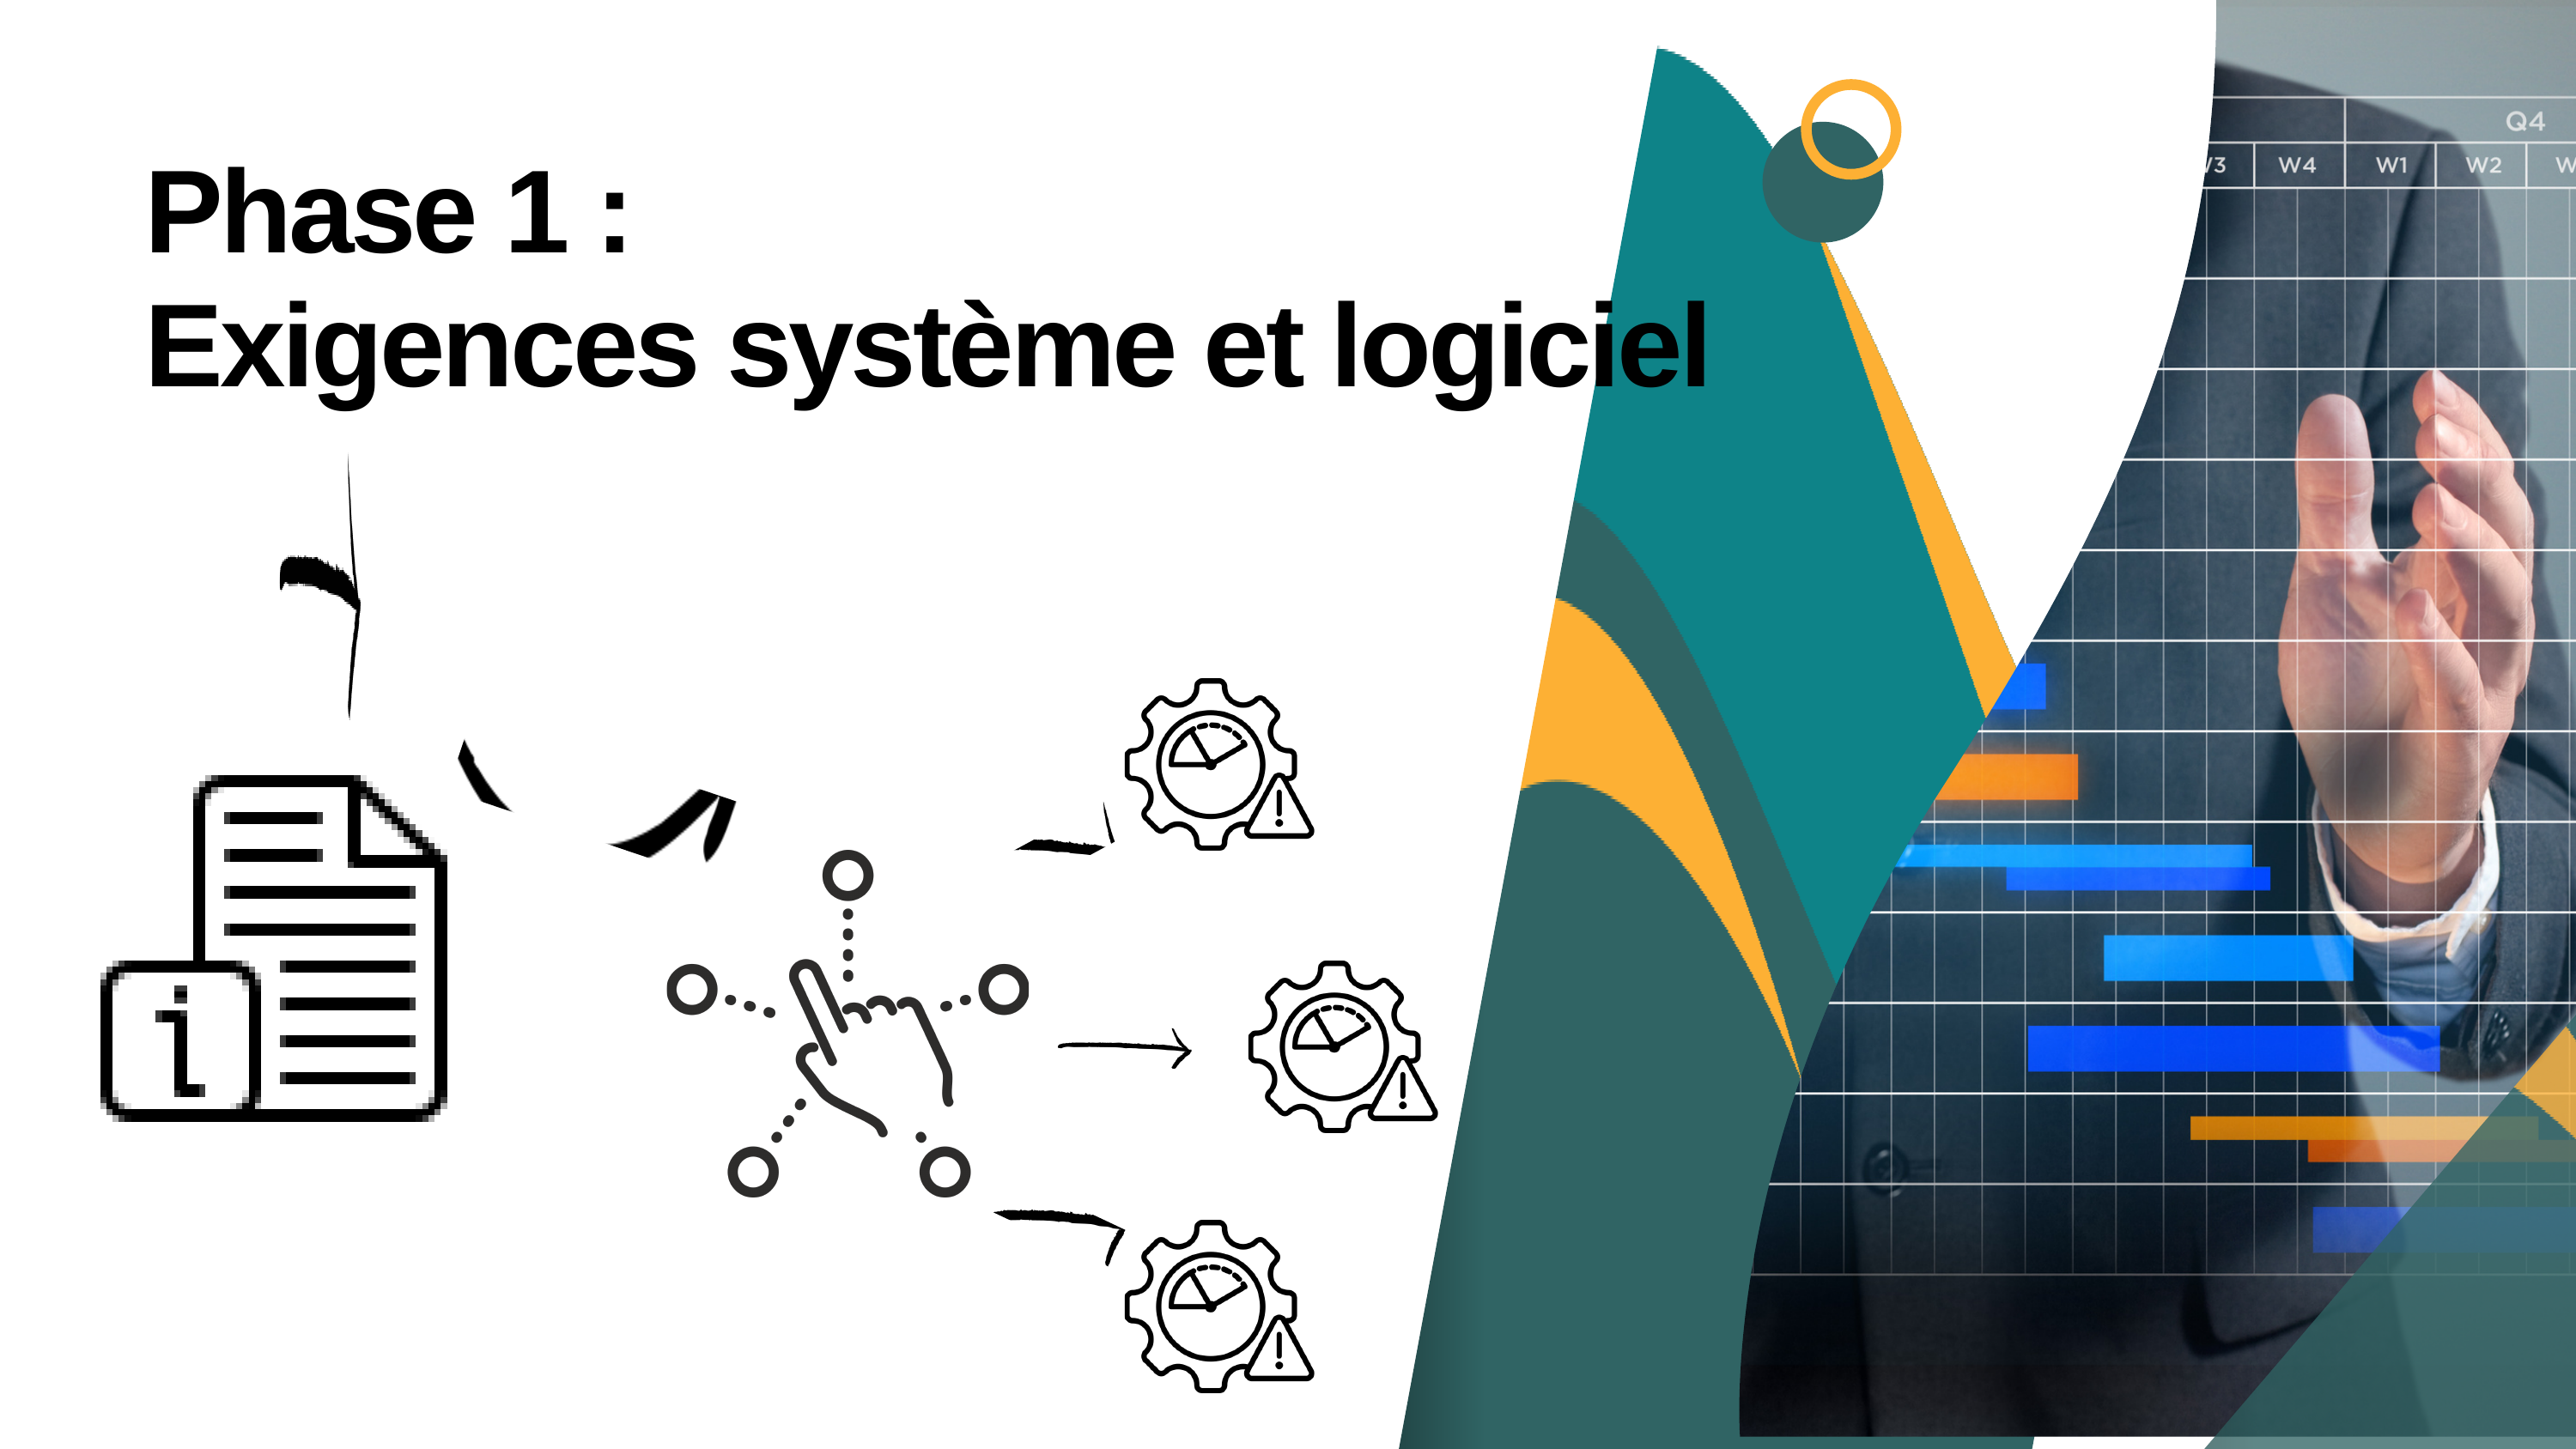

Phase 1 :
Exigences système et logiciel